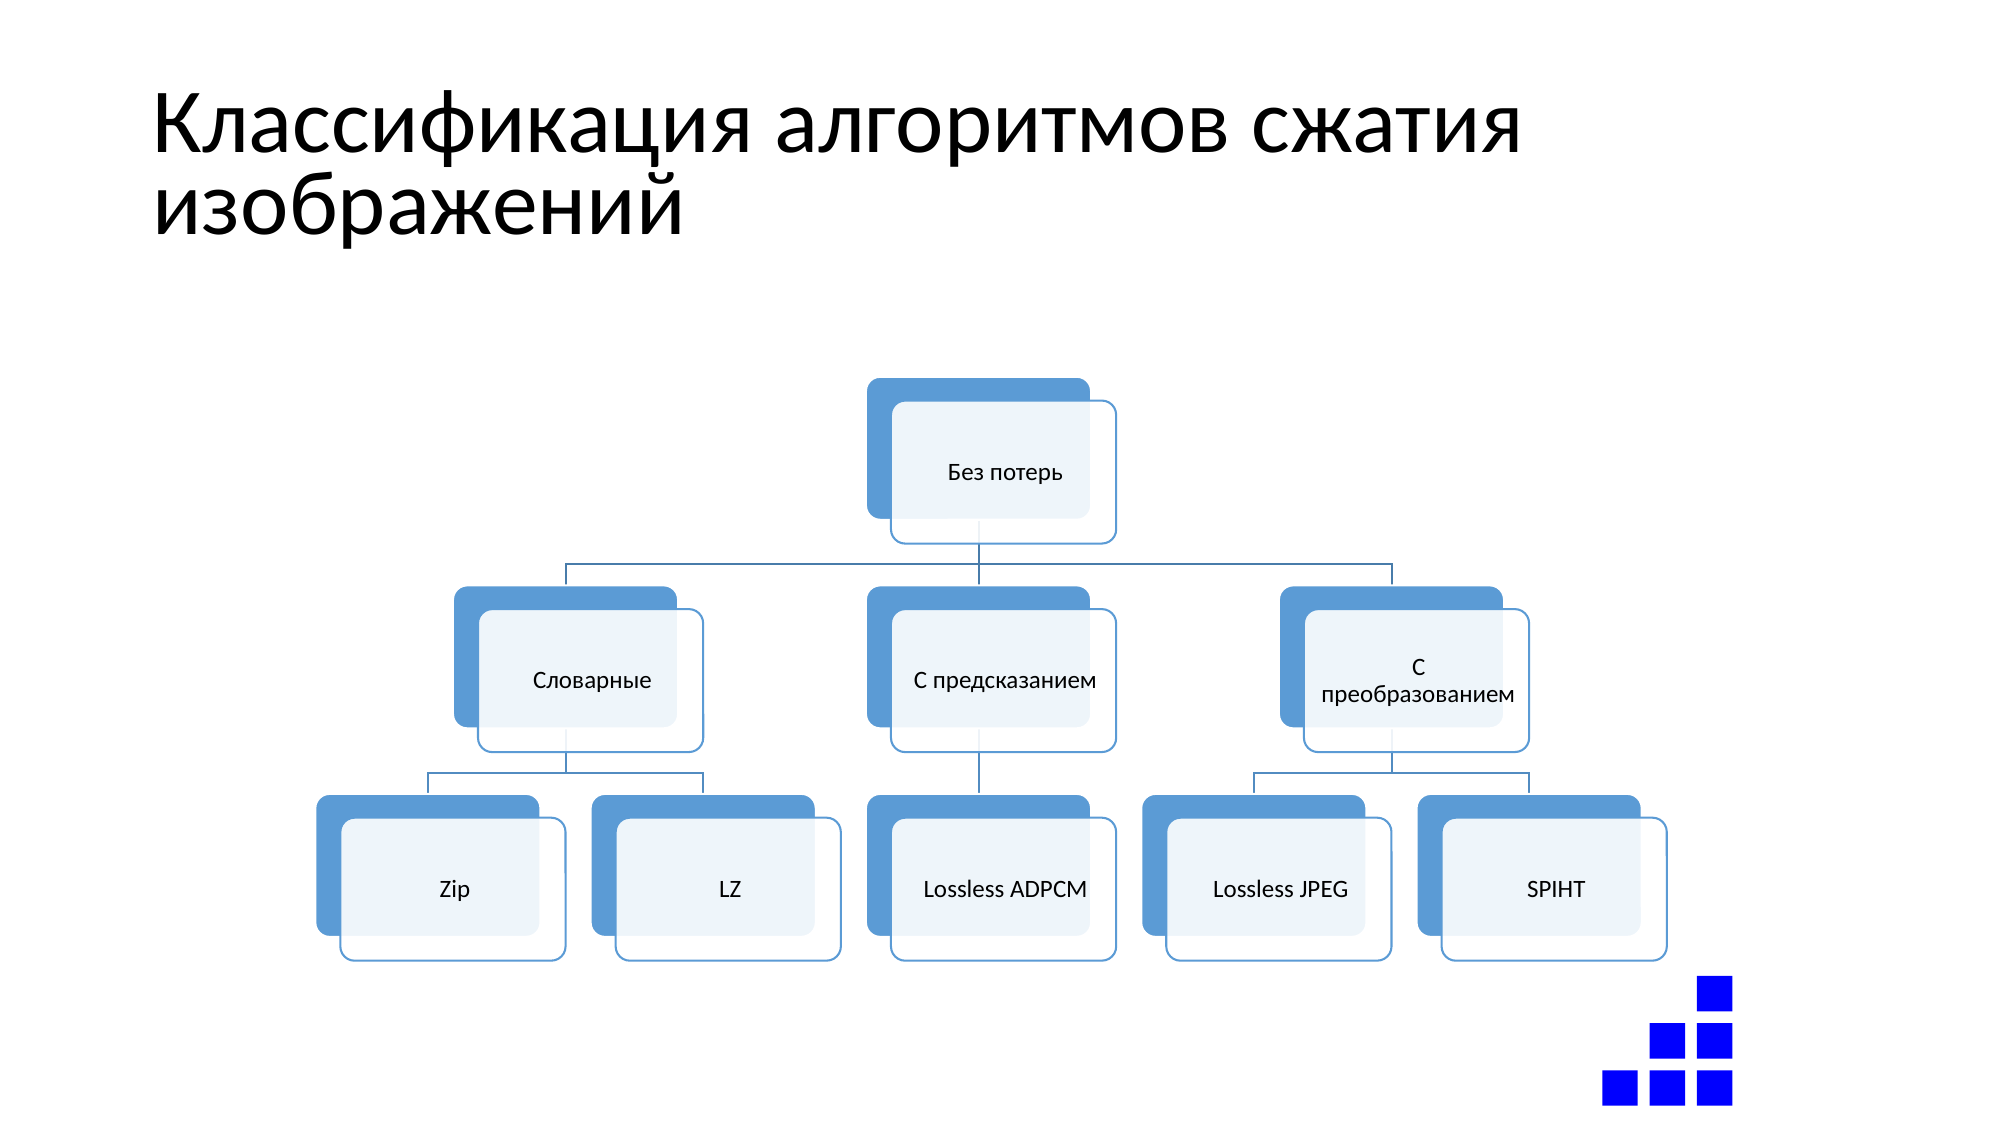

# Классификация алгоритмов сжатия изображений
Без потерь
Словарные
Zip
LZ
С предсказанием
Lossless ADPCM
С преобразованием
Lossless JPEG
SPIHT